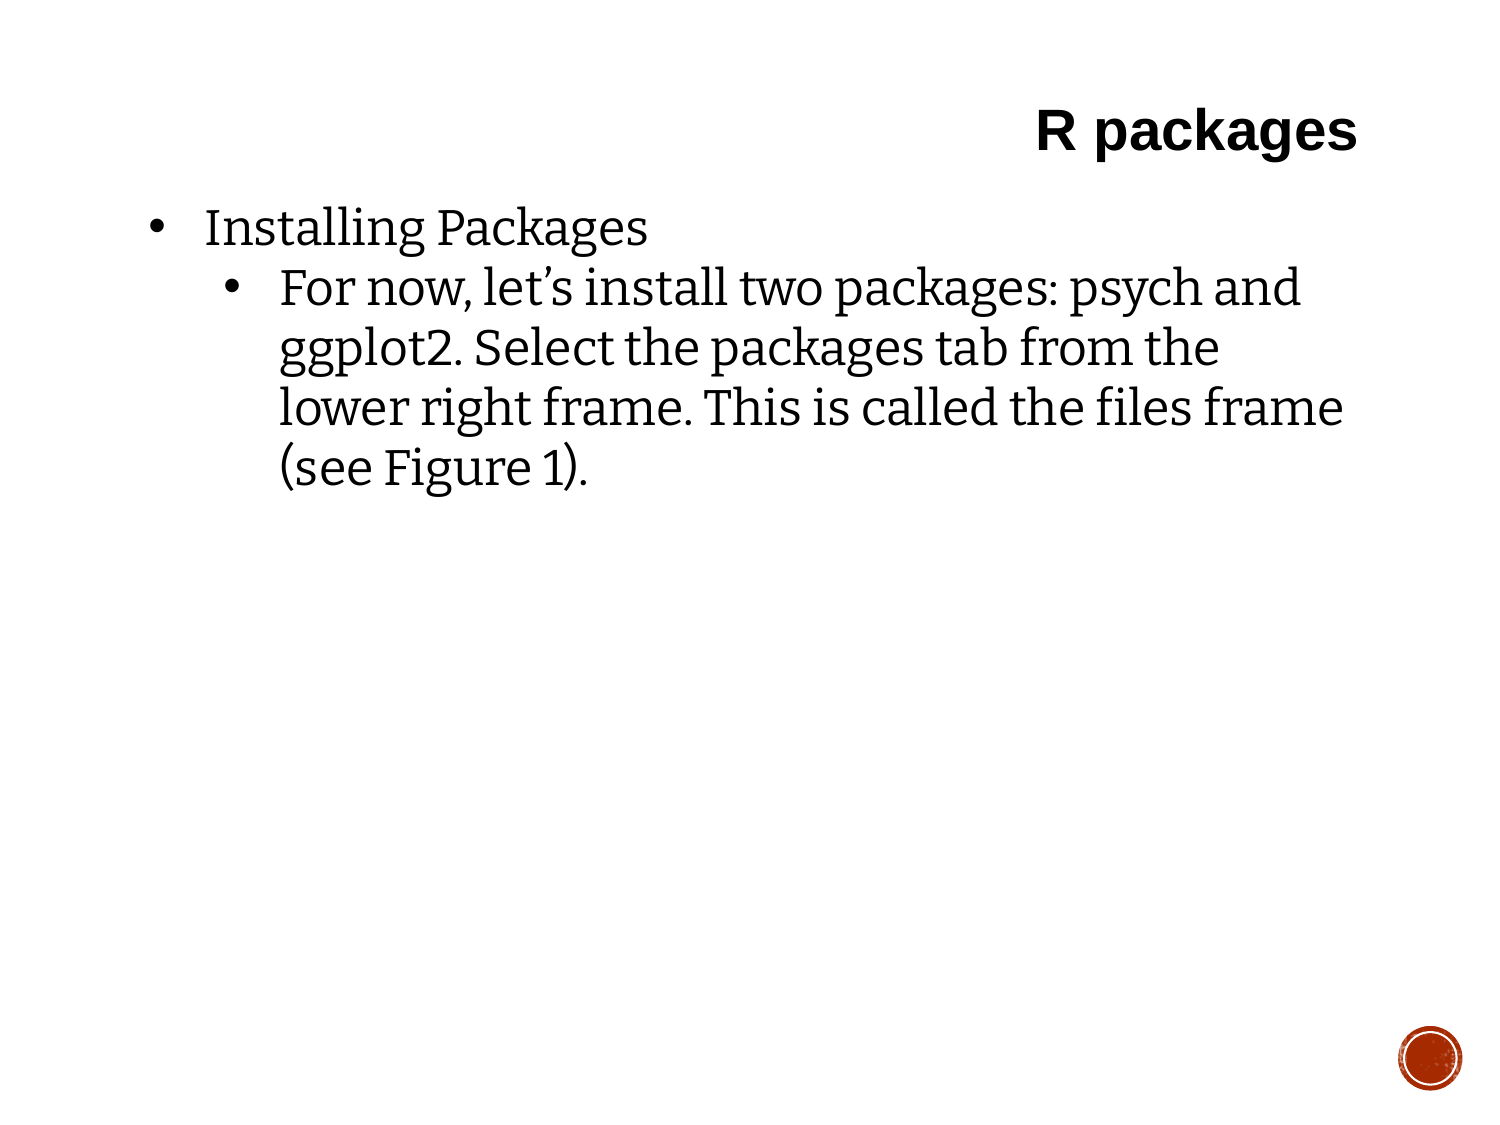

R packages
Installing Packages
For now, let’s install two packages: psych and ggplot2. Select the packages tab from the lower right frame. This is called the files frame (see Figure 1).